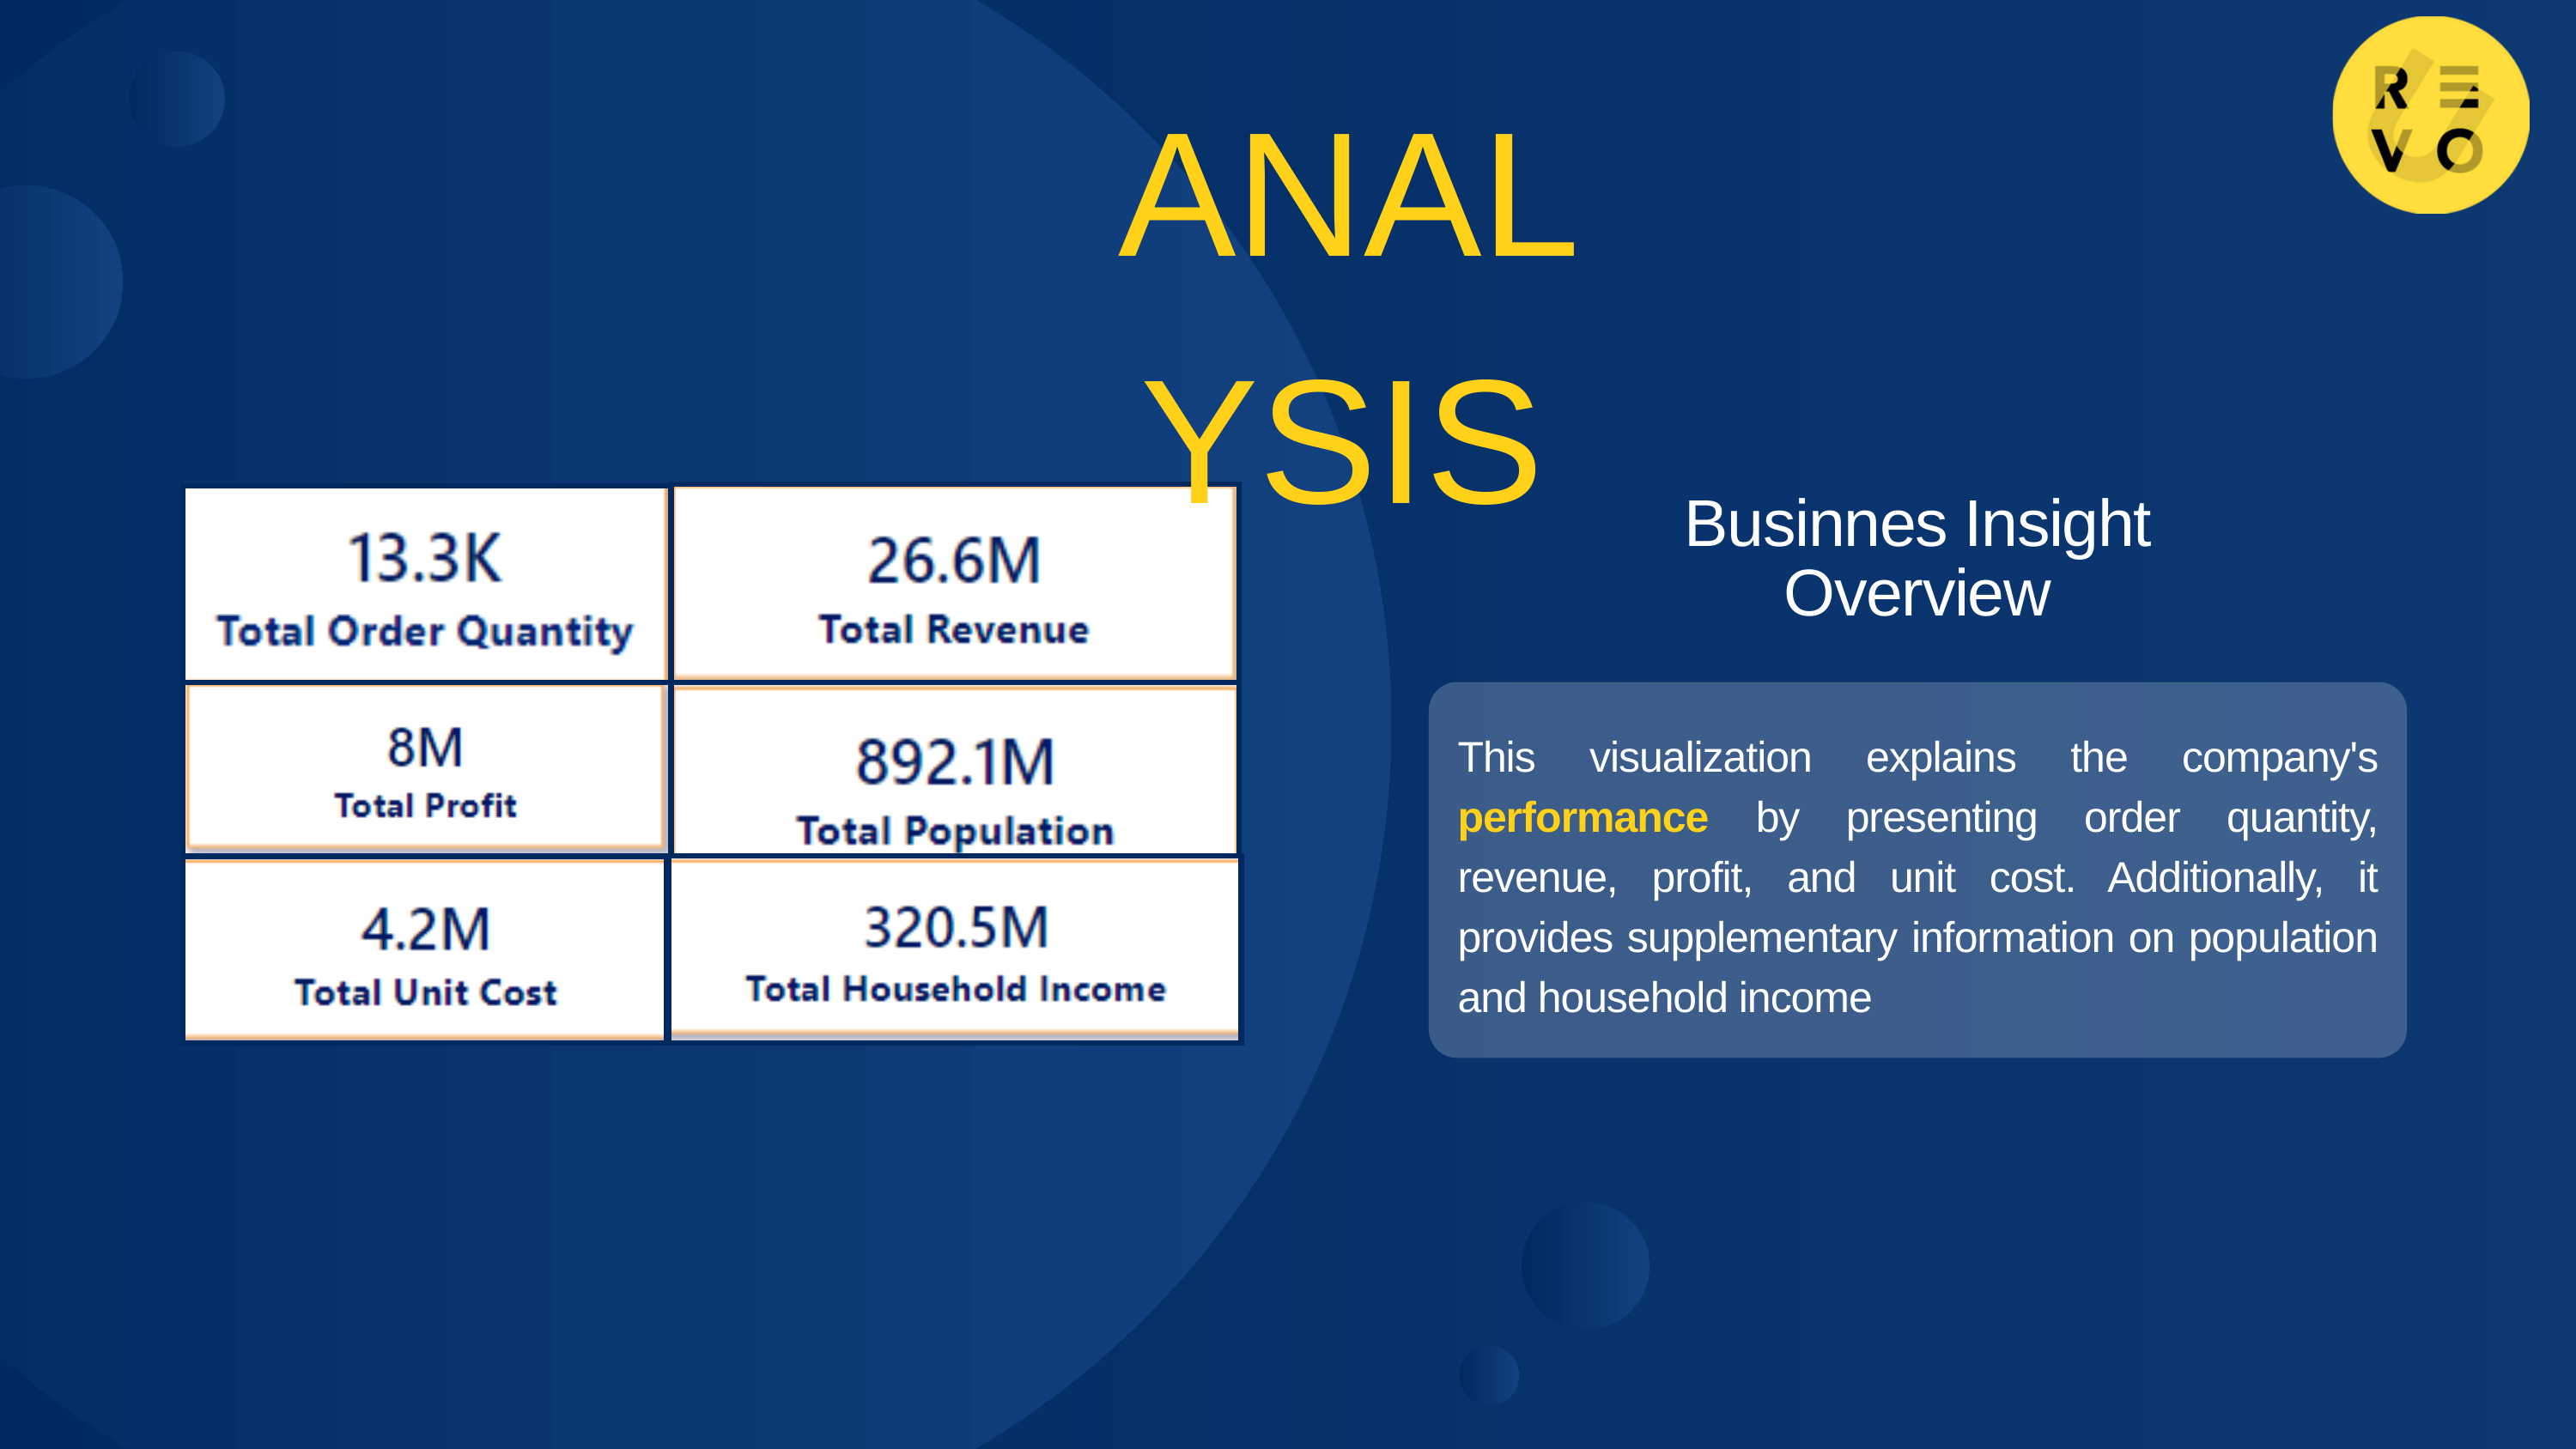

ANALYSIS

Businnes Insight Overview

This visualization explains the company's performance by presenting order quantity, revenue, profit, and unit cost. Additionally, it provides supplementary information on population and household income